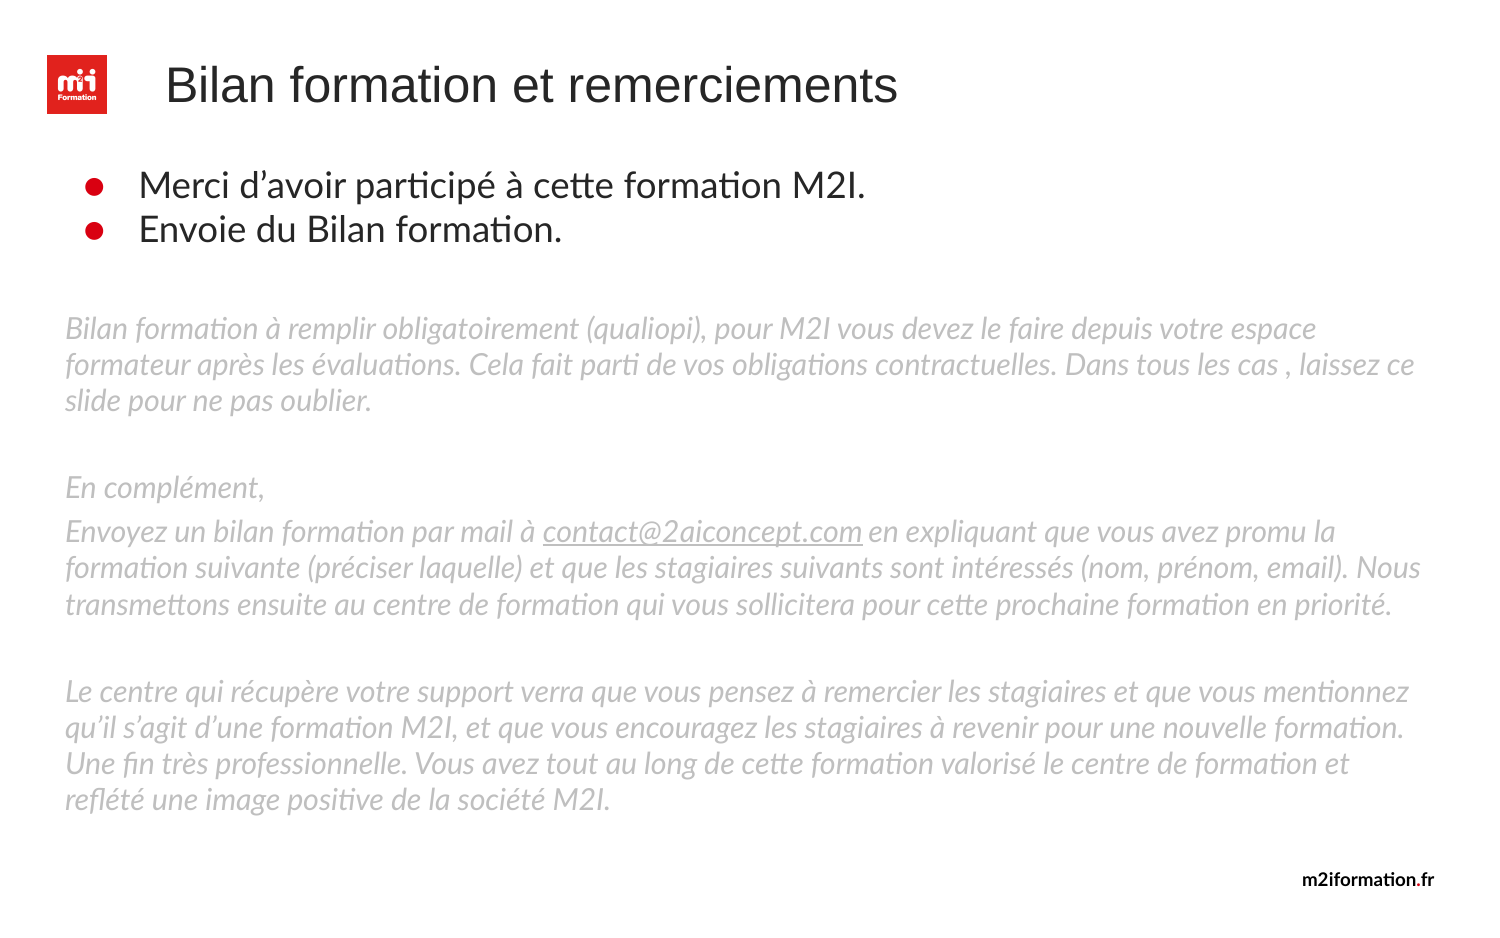

# Bilan formation et remerciements
Merci d’avoir participé à cette formation M2I.
Envoie du Bilan formation.

Bilan formation à remplir obligatoirement (qualiopi), pour M2I vous devez le faire depuis votre espace formateur après les évaluations. Cela fait parti de vos obligations contractuelles. Dans tous les cas , laissez ce slide pour ne pas oublier.

En complément,
Envoyez un bilan formation par mail à contact@2aiconcept.com en expliquant que vous avez promu la formation suivante (préciser laquelle) et que les stagiaires suivants sont intéressés (nom, prénom, email). Nous transmettons ensuite au centre de formation qui vous sollicitera pour cette prochaine formation en priorité.

Le centre qui récupère votre support verra que vous pensez à remercier les stagiaires et que vous mentionnez qu’il s’agit d’une formation M2I, et que vous encouragez les stagiaires à revenir pour une nouvelle formation. Une fin très professionnelle. Vous avez tout au long de cette formation valorisé le centre de formation et reflété une image positive de la société M2I.